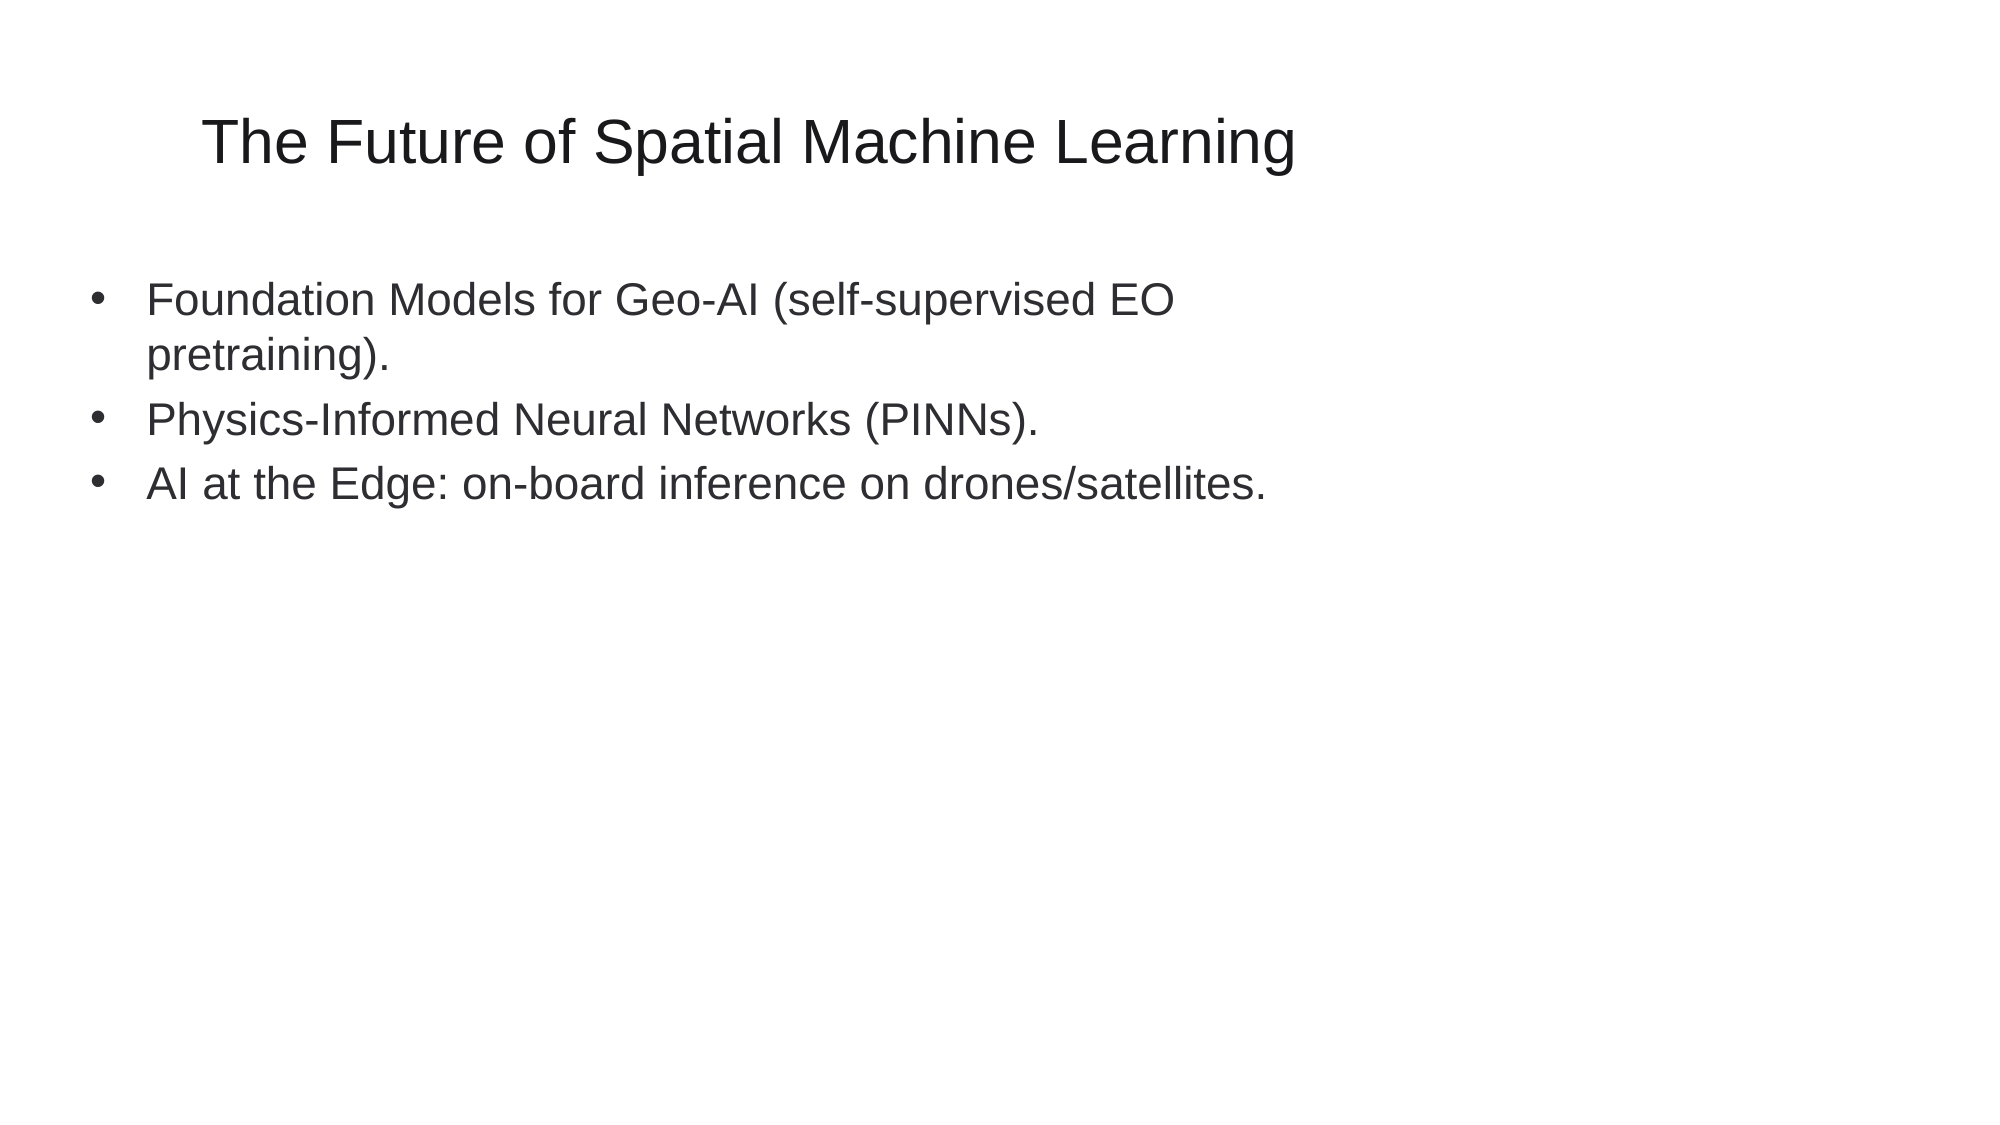

# The Future of Spatial Machine Learning
Foundation Models for Geo-AI (self-supervised EO pretraining).
Physics-Informed Neural Networks (PINNs).
AI at the Edge: on-board inference on drones/satellites.